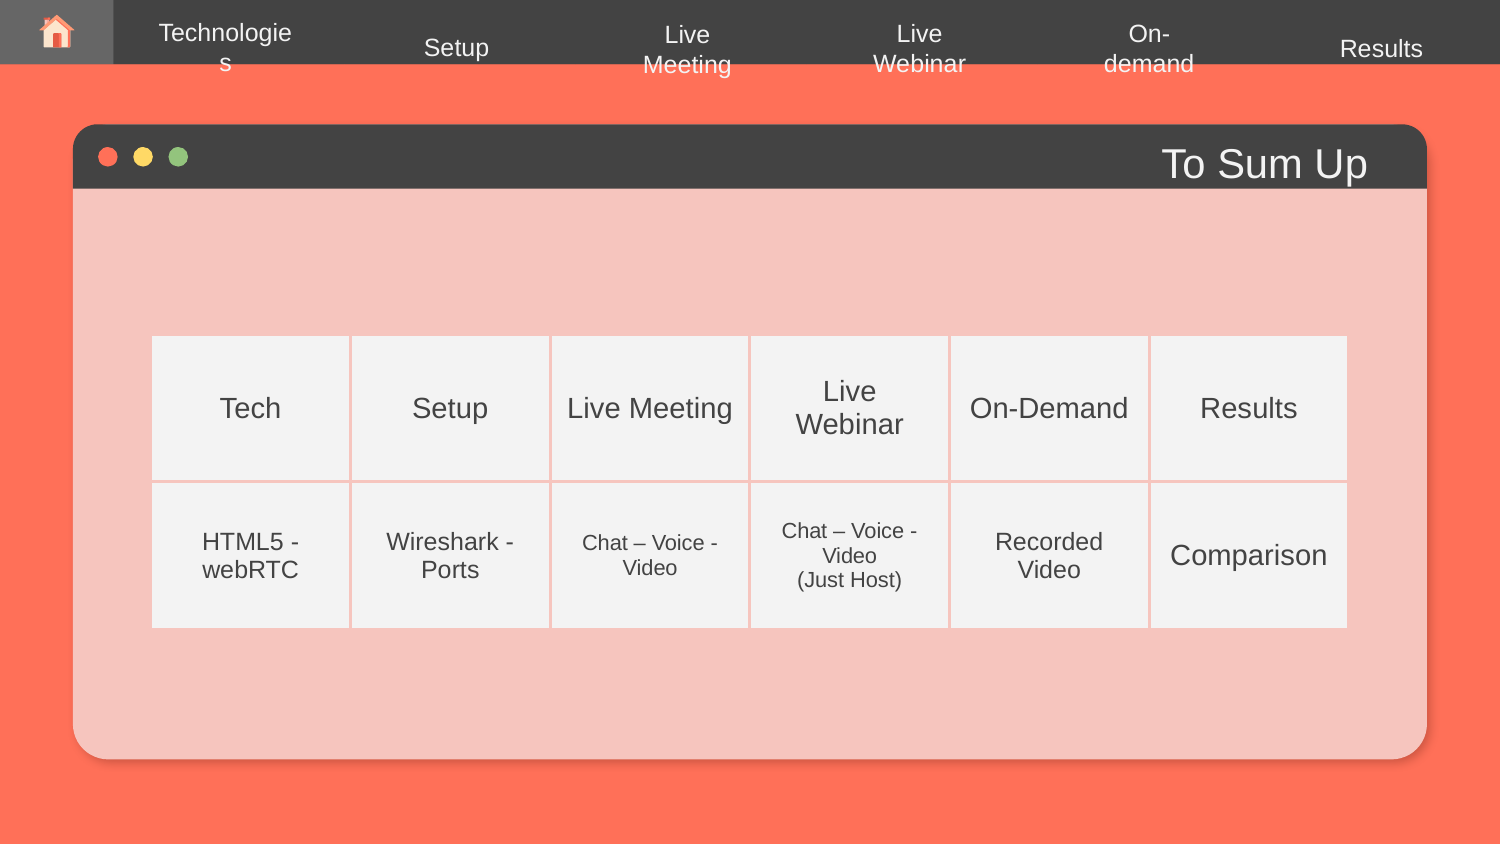

Technologies
Setup
Live Webinar
On-demand
Results
Live Meeting

# To Sum Up
| Tech | Setup | Live Meeting | Live Webinar | On-Demand | Results |
| --- | --- | --- | --- | --- | --- |
| HTML5 - webRTC | Wireshark - Ports | Chat – Voice - Video | Chat – Voice - Video (Just Host) | Recorded Video | Comparison |